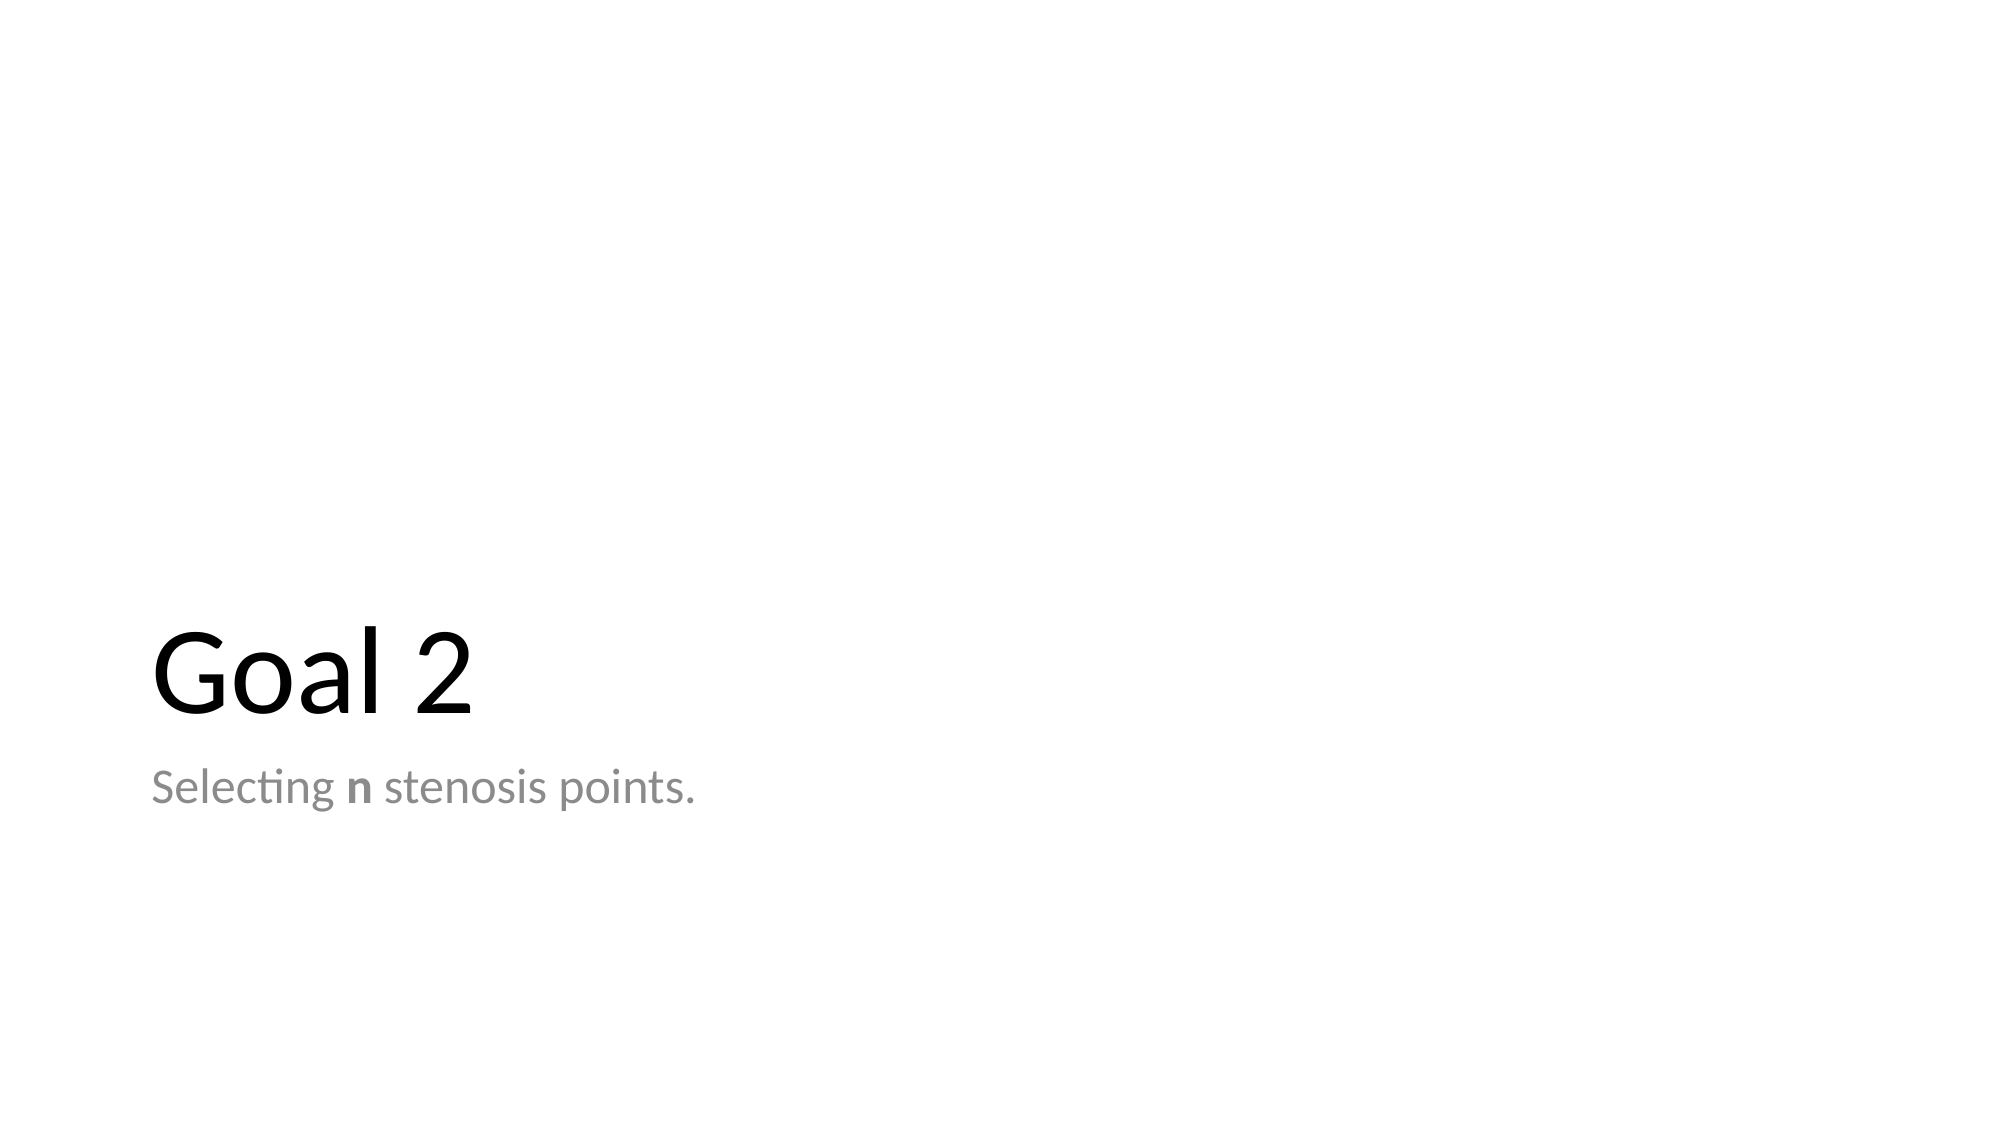

# Goal 2
Selecting n stenosis points.